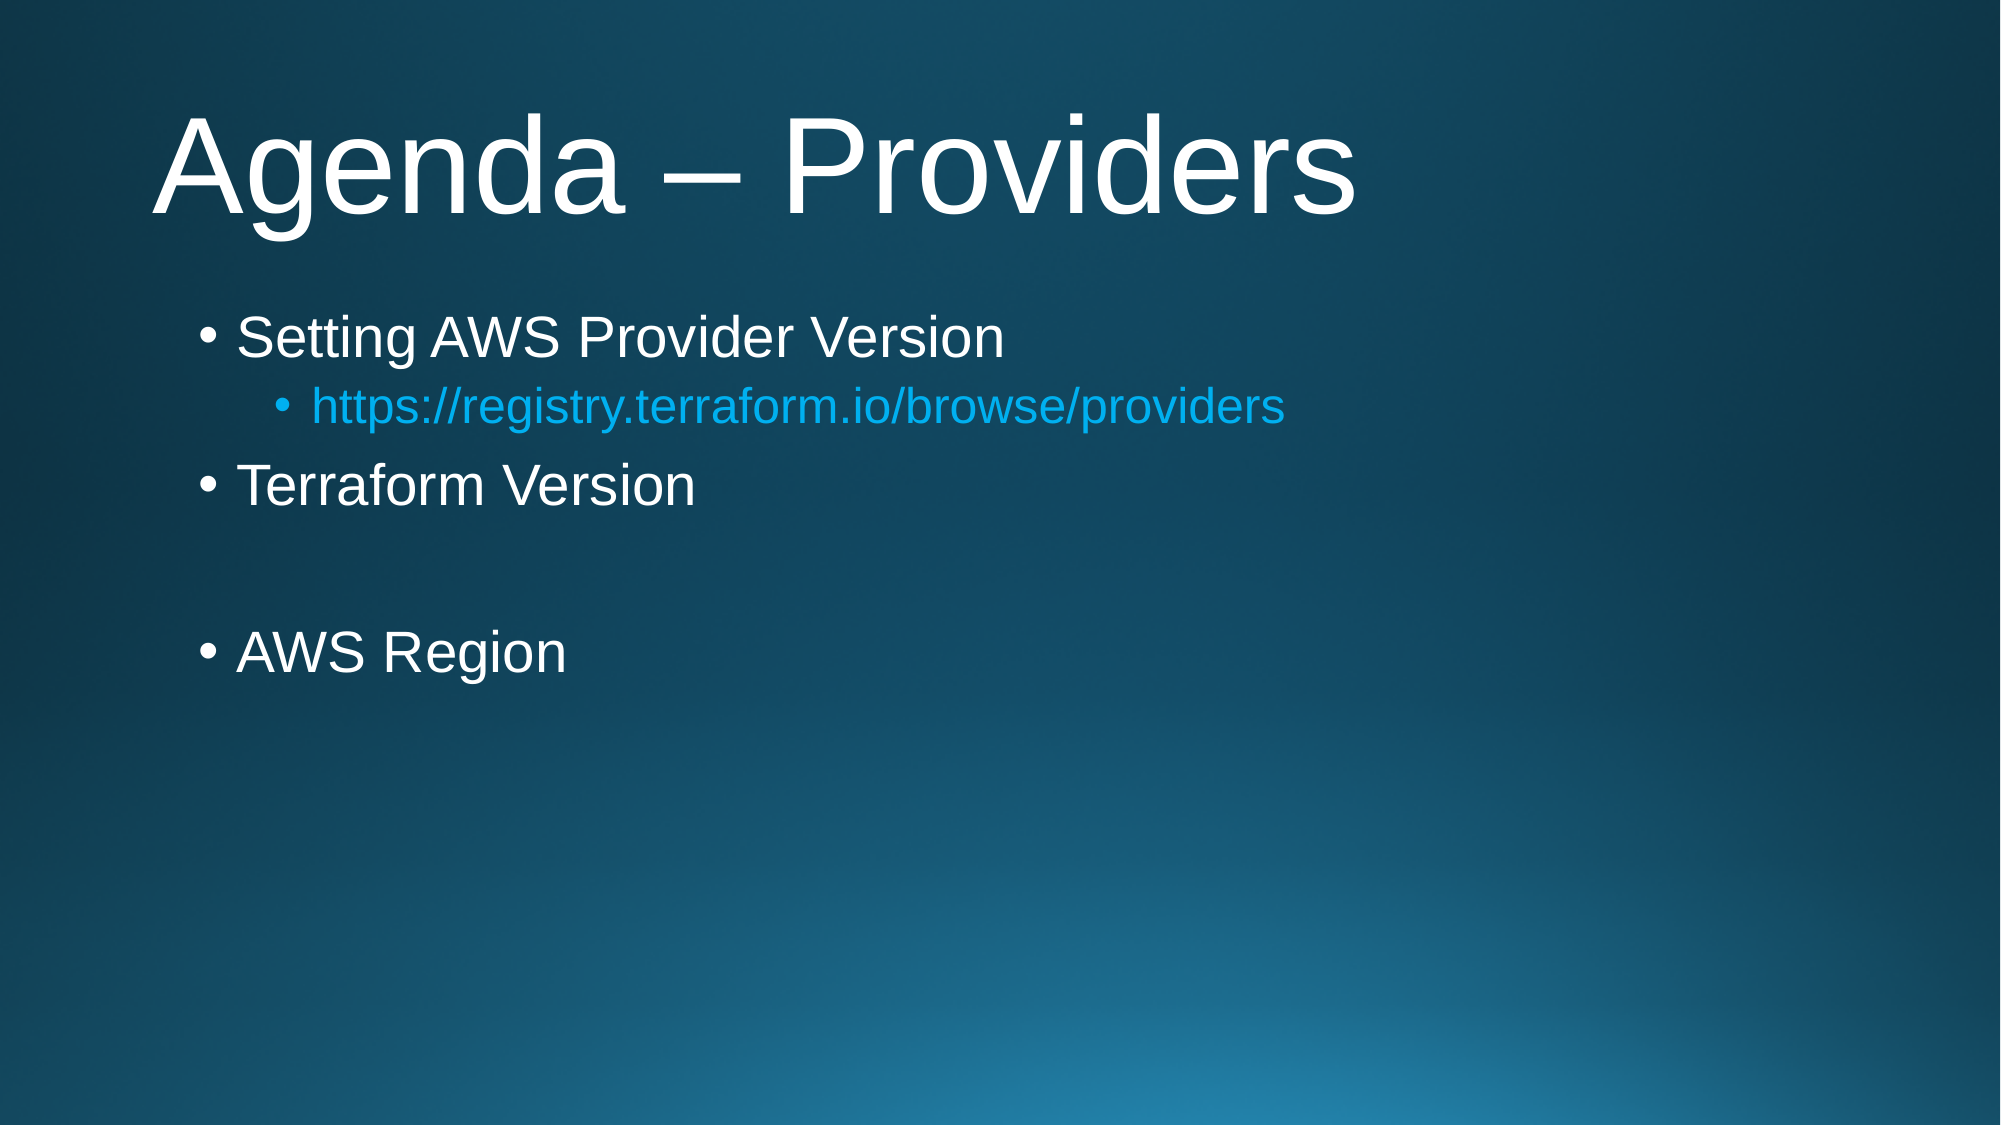

# Agenda – Providers
Setting AWS Provider Version
https://registry.terraform.io/browse/providers
Terraform Version

AWS Region